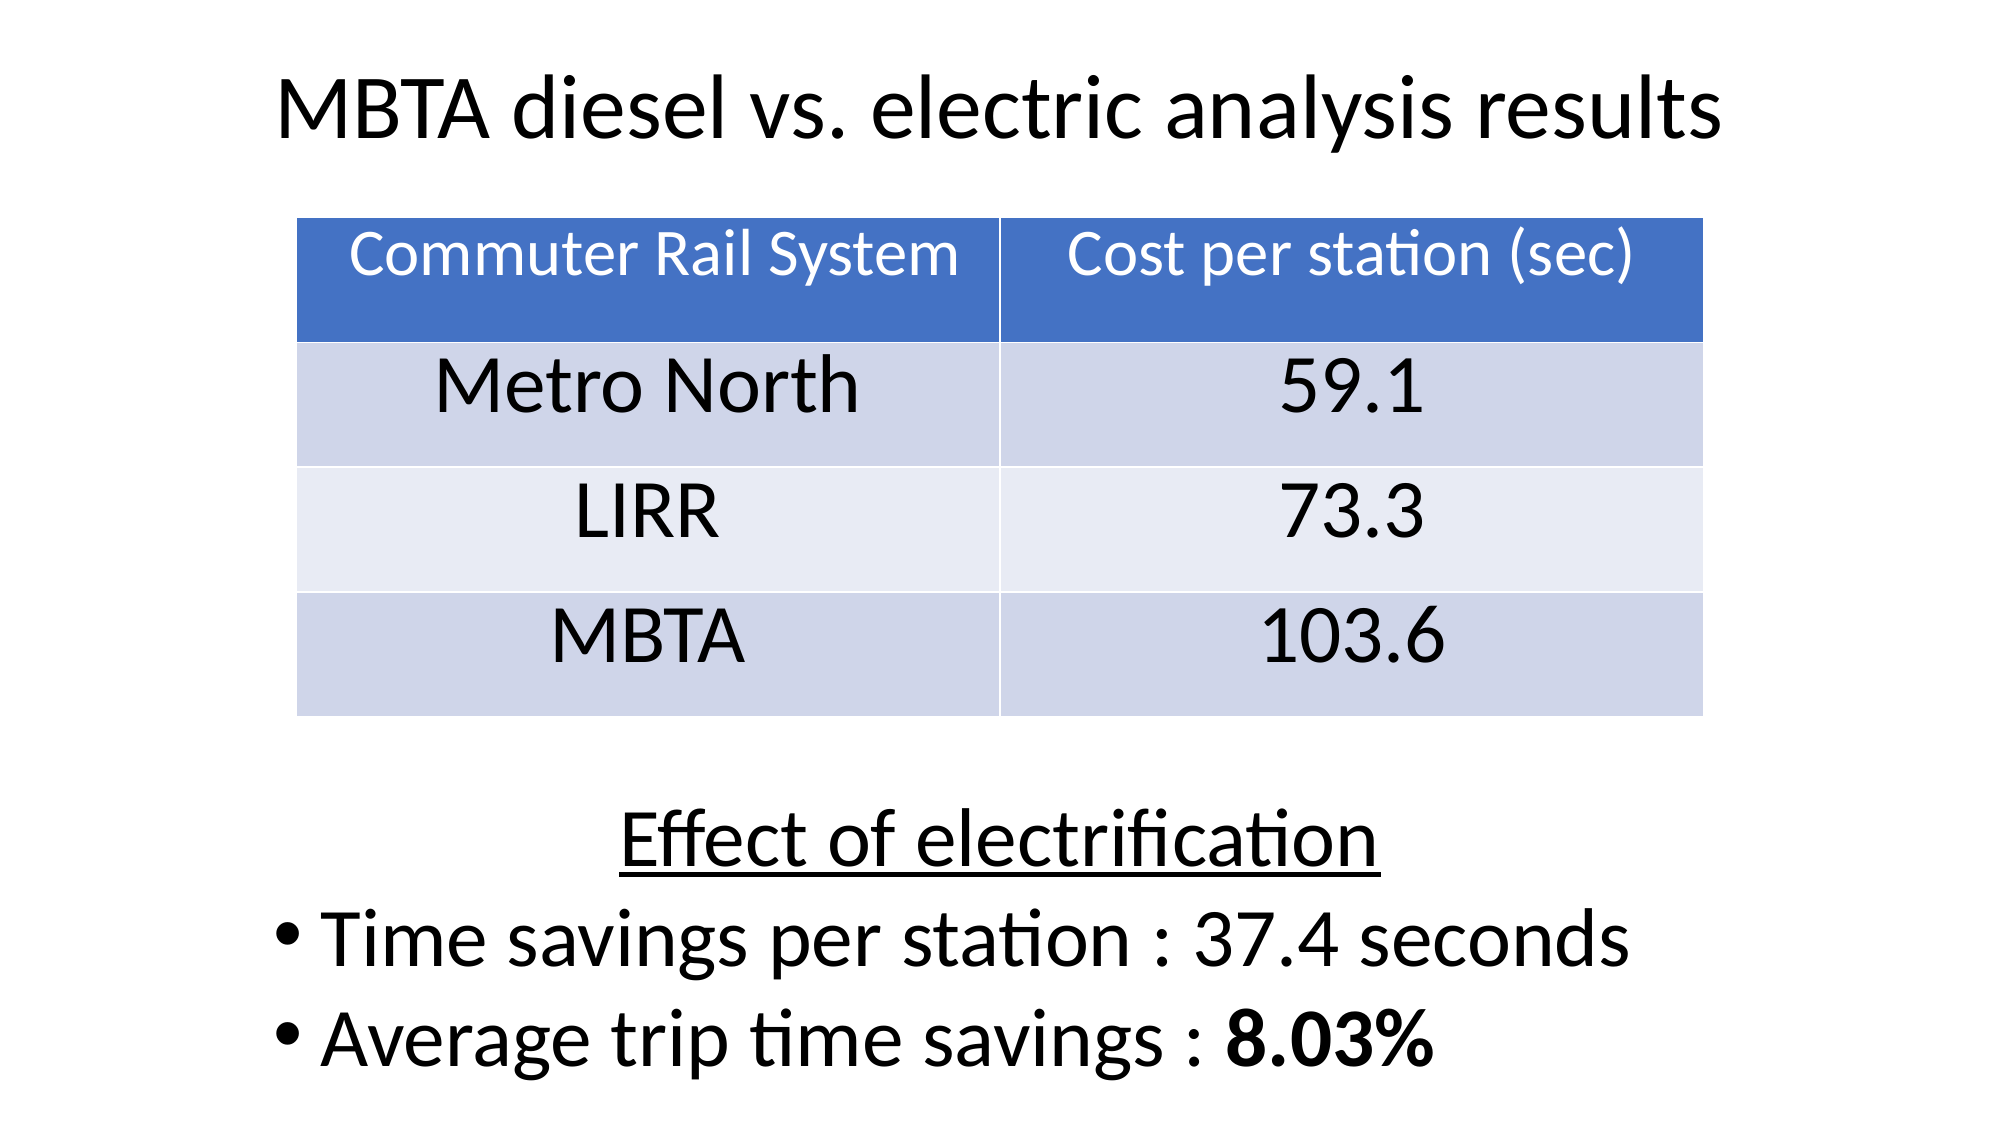

# MBTA diesel vs. electric analysis results
| Commuter Rail System | Cost per station (sec) |
| --- | --- |
| Metro North | 59.1 |
| LIRR | 73.3 |
| MBTA | 103.6 |
Effect of electrification
Time savings per station : 37.4 seconds
Average trip time savings : 8.03%